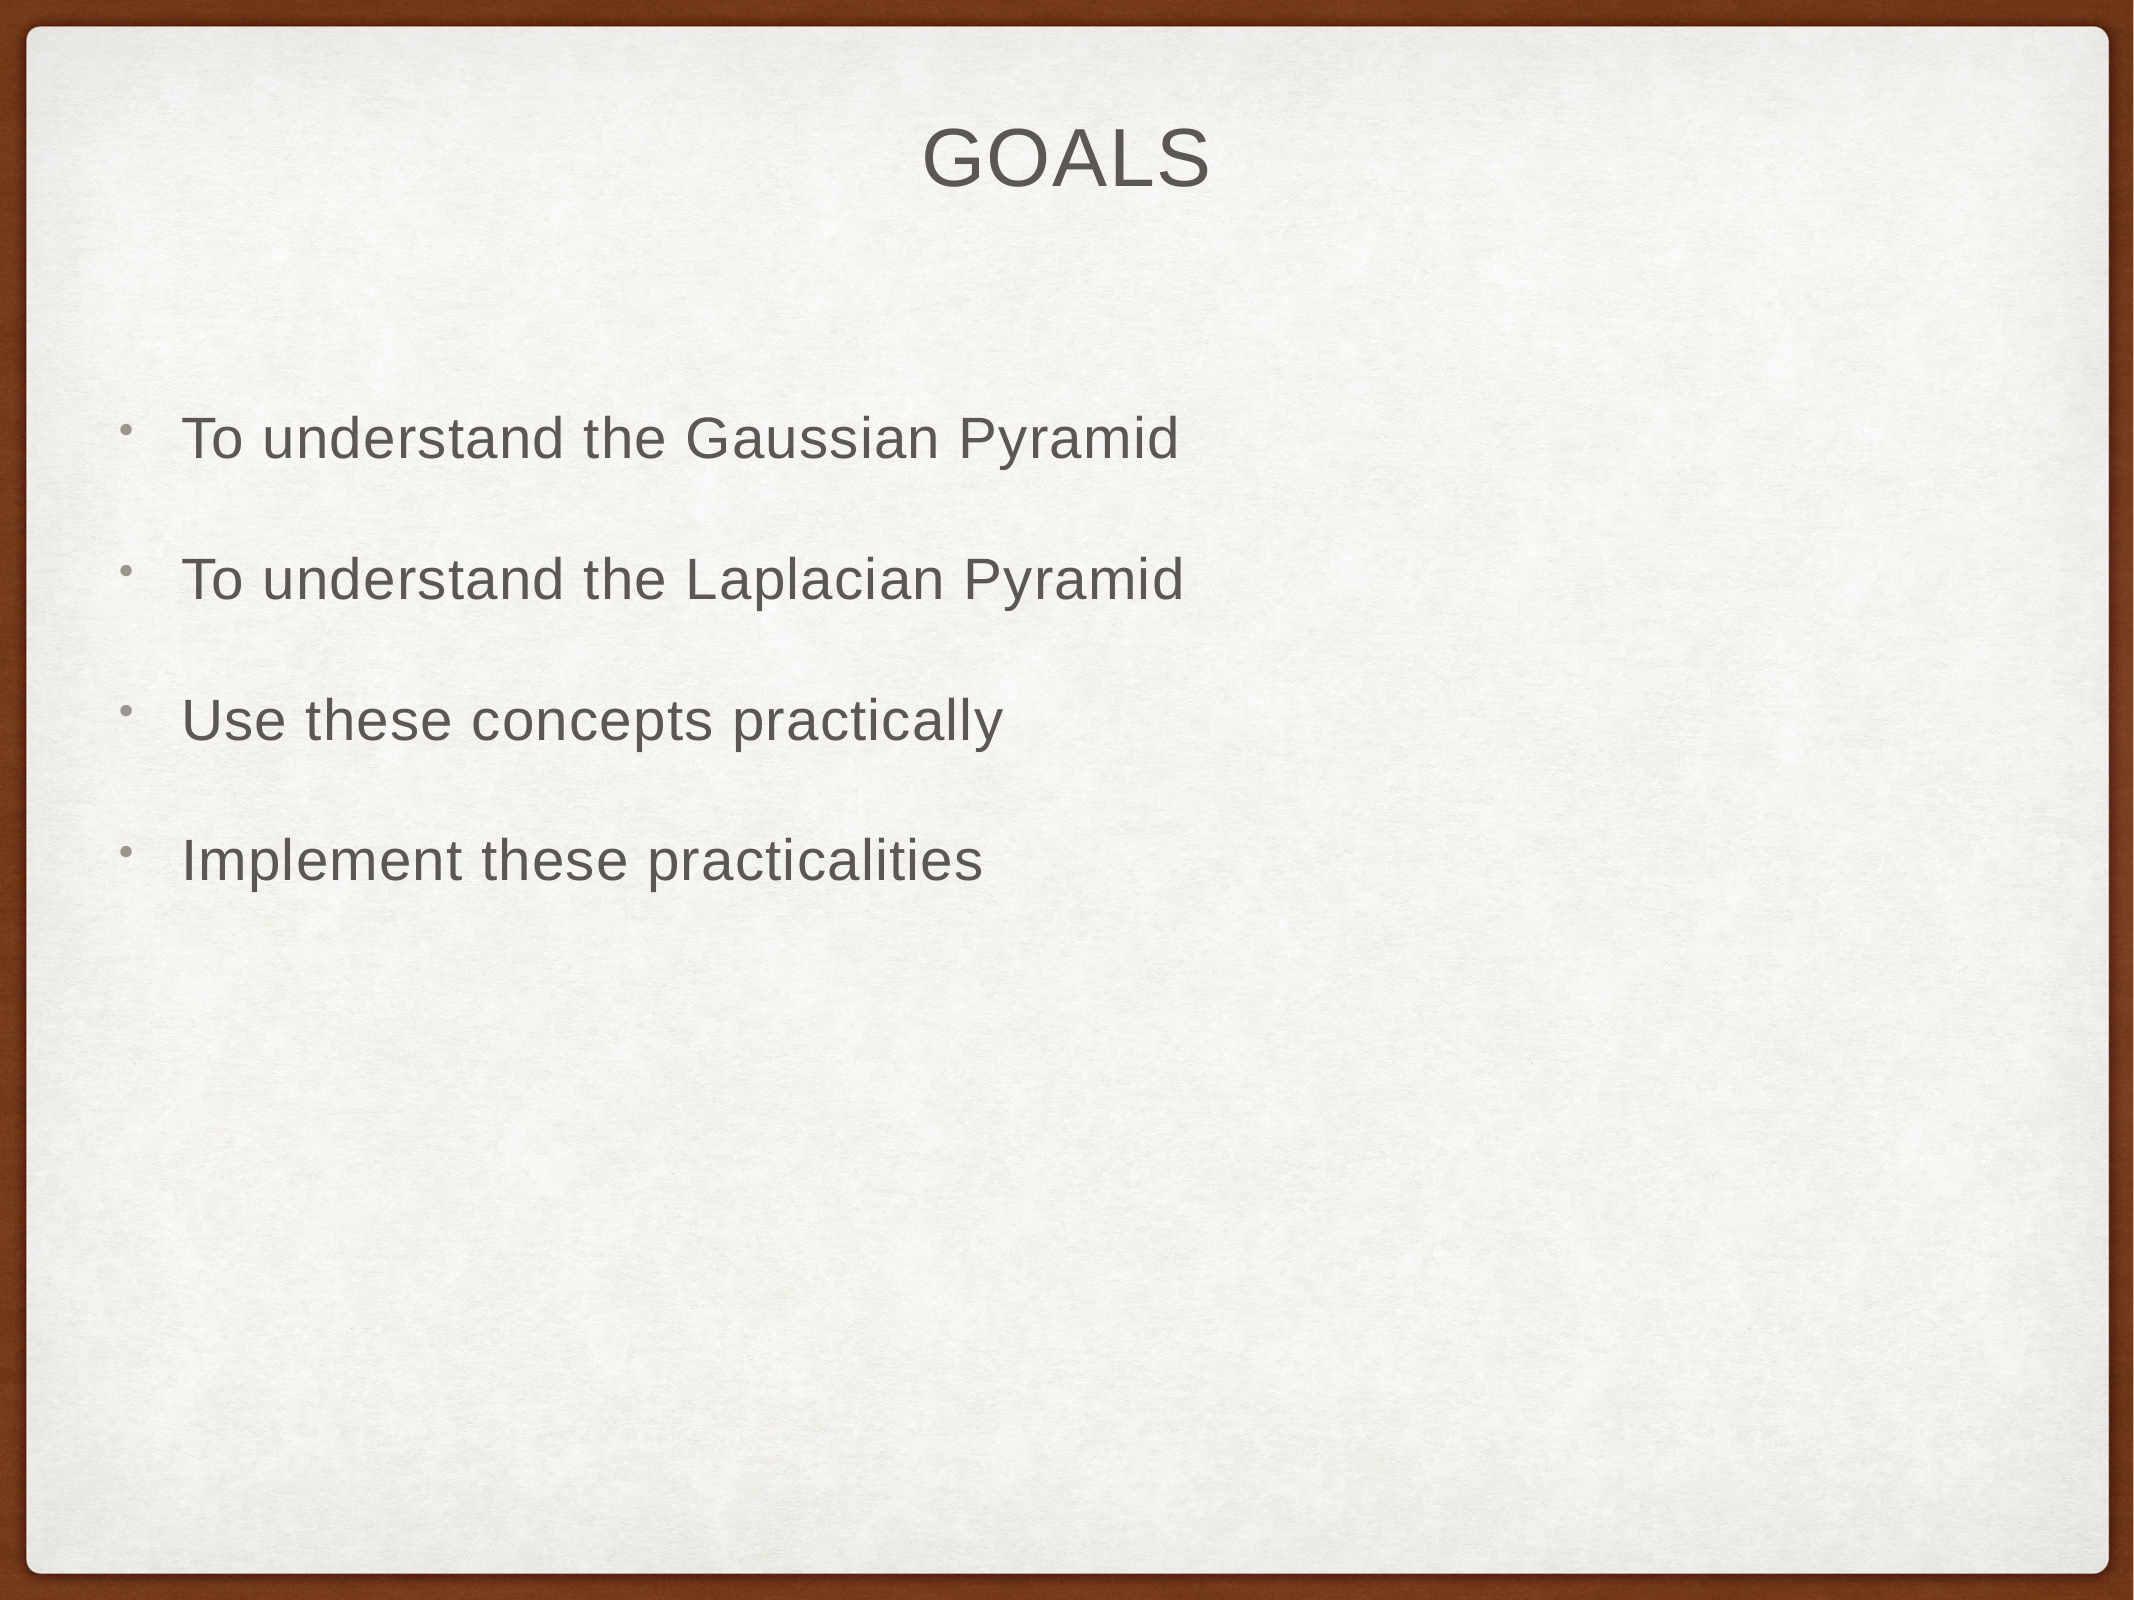

# Goals
To understand the Gaussian Pyramid
To understand the Laplacian Pyramid
Use these concepts practically
Implement these practicalities